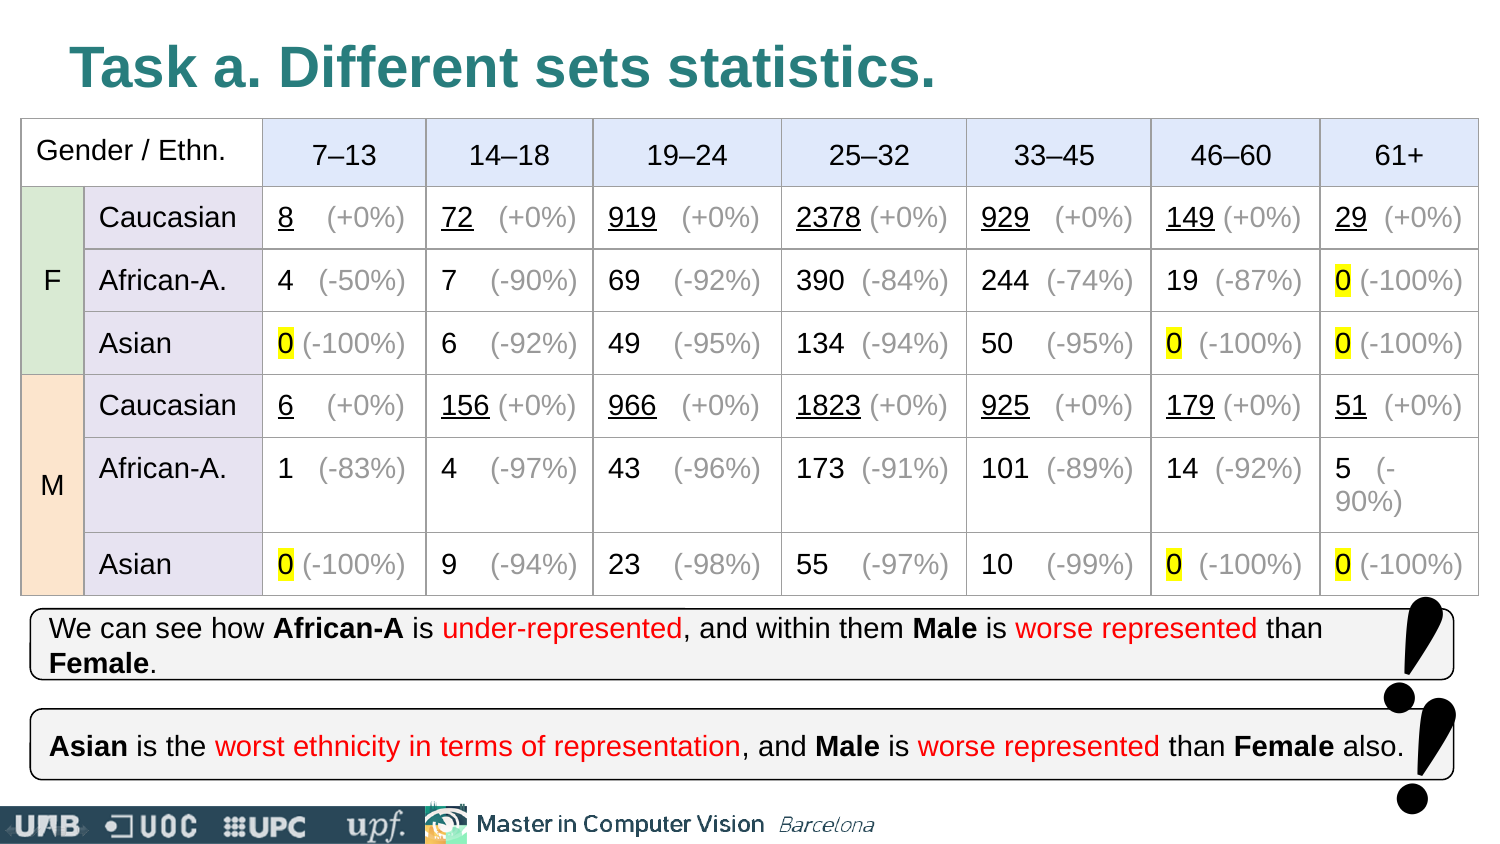

# Task a. Different sets statistics.

| Gender / Ethn. |  | 7–13 | 14–18 | 19–24 | 25–32 | 33–45 | 46–60 | 61+ |
| --- | --- | --- | --- | --- | --- | --- | --- | --- |
| F | Caucasian | 8 (+0%) | 72 (+0%) | 919 (+0%) | 2378 (+0%) | 929 (+0%) | 149 (+0%) | 29 (+0%) |
|  | African-A. | 4 (-50%) | 7 (-90%) | 69 (-92%) | 390 (-84%) | 244 (-74%) | 19 (-87%) | 0 (-100%) |
|  | Asian | 0 (-100%) | 6 (-92%) | 49 (-95%) | 134 (-94%) | 50 (-95%) | 0 (-100%) | 0 (-100%) |
| M | Caucasian | 6 (+0%) | 156 (+0%) | 966 (+0%) | 1823 (+0%) | 925 (+0%) | 179 (+0%) | 51 (+0%) |
|  | African-A. | 1 (-83%) | 4 (-97%) | 43 (-96%) | 173 (-91%) | 101 (-89%) | 14 (-92%) | 5 (-90%) |
|  | Asian | 0 (-100%) | 9 (-94%) | 23 (-98%) | 55 (-97%) | 10 (-99%) | 0 (-100%) | 0 (-100%) |
❗️
We can see how African-A is under-represented, and within them Male is worse represented than Female.
❗️
Asian is the worst ethnicity in terms of representation, and Male is worse represented than Female also.